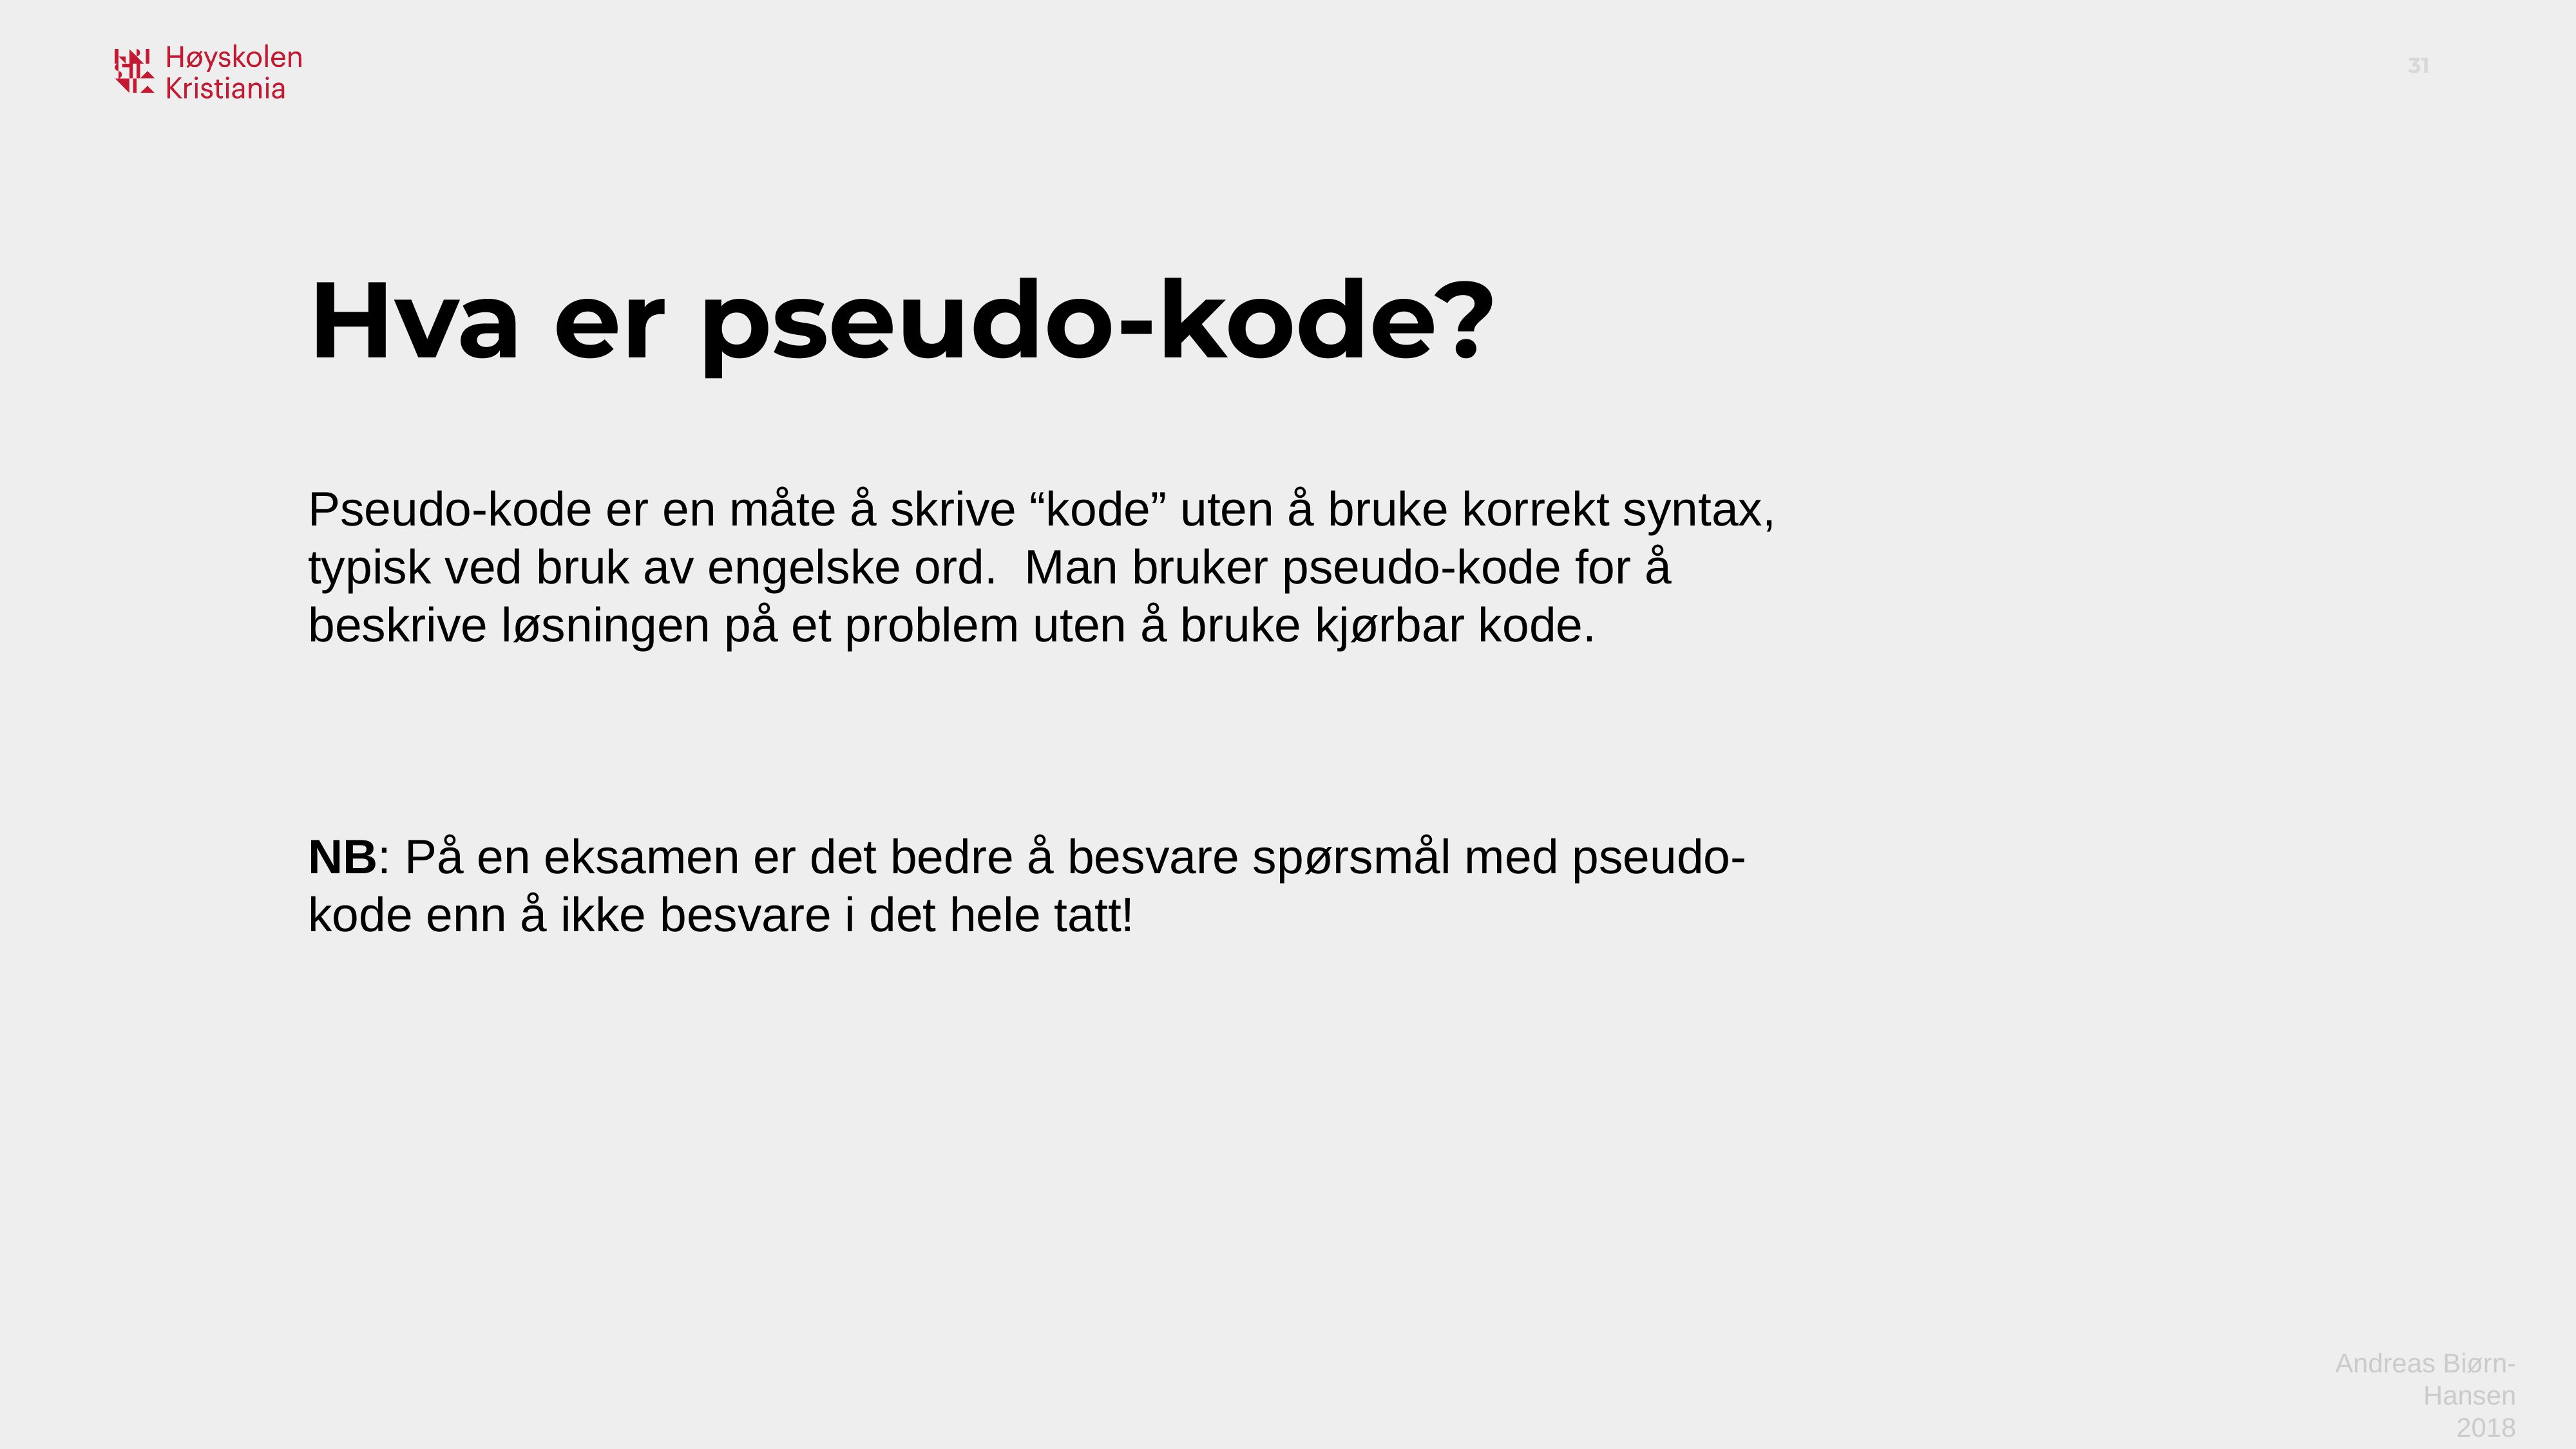

Hva er pseudo-kode?
Pseudo-kode er en måte å skrive “kode” uten å bruke korrekt syntax, typisk ved bruk av engelske ord.  Man bruker pseudo-kode for å beskrive løsningen på et problem uten å bruke kjørbar kode.

NB: På en eksamen er det bedre å besvare spørsmål med pseudo-kode enn å ikke besvare i det hele tatt!